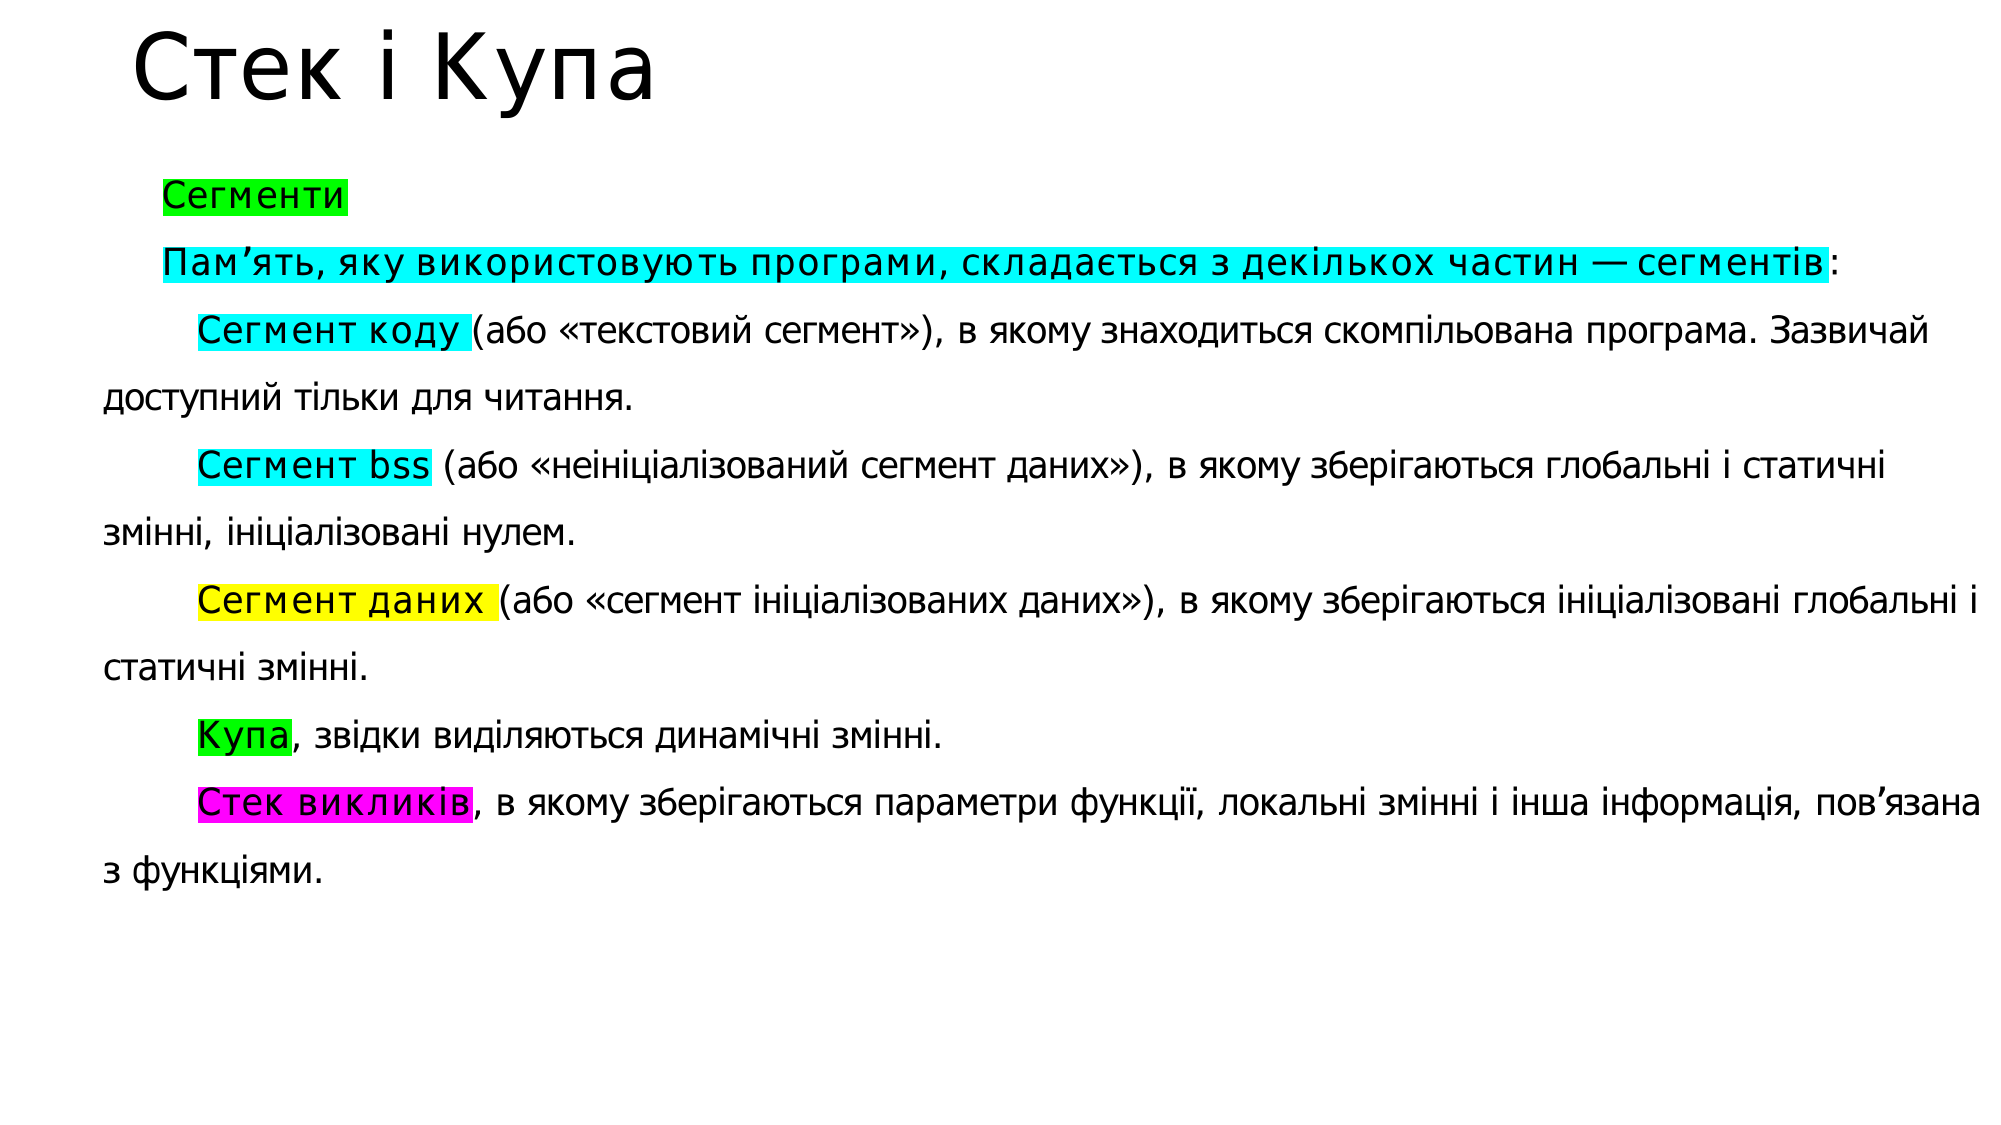

# Стек і Купа
Сегменти
Пам’ять, яку використовують програми, складається з декількох частин — сегментів:
   Сегмент коду (або «текстовий сегмент»), в якому знаходиться скомпільована програма. Зазвичай доступний тільки для читання.
   Сегмент bss (або «неініціалізований сегмент даних»), в якому зберігаються глобальні і статичні змінні, ініціалізовані нулем.
   Сегмент даних (або «сегмент ініціалізованих даних»), в якому зберігаються ініціалізовані глобальні і статичні змінні.
   Купа, звідки виділяються динамічні змінні.
   Стек викликів, в якому зберігаються параметри функції, локальні змінні і інша інформація, пов’язана з функціями.